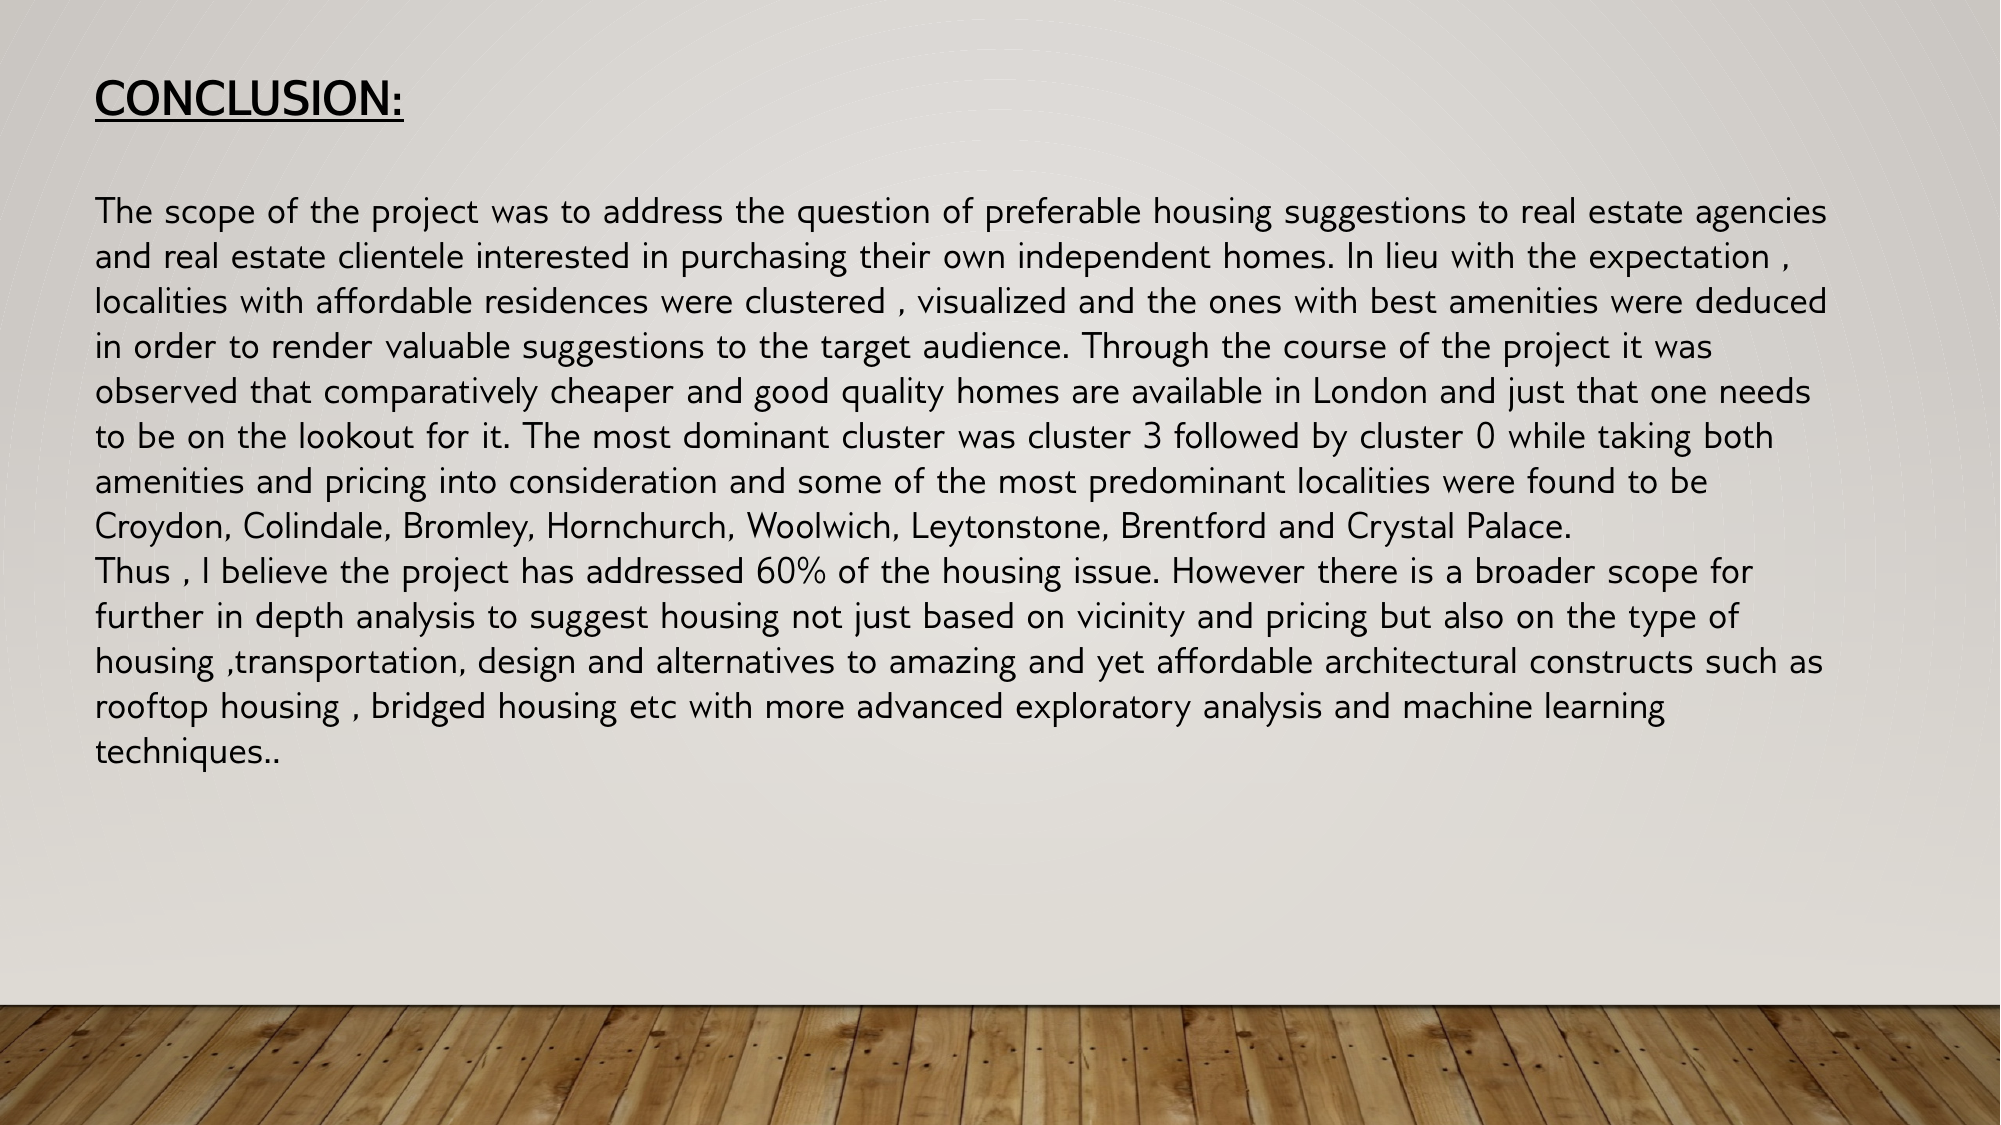

CONCLUSION:

The scope of the project was to address the question of preferable housing suggestions to real estate agencies and real estate clientele interested in purchasing their own independent homes. In lieu with the expectation , localities with affordable residences were clustered , visualized and the ones with best amenities were deduced in order to render valuable suggestions to the target audience. Through the course of the project it was observed that comparatively cheaper and good quality homes are available in London and just that one needs to be on the lookout for it. The most dominant cluster was cluster 3 followed by cluster 0 while taking both amenities and pricing into consideration and some of the most predominant localities were found to be Croydon, Colindale, Bromley, Hornchurch, Woolwich, Leytonstone, Brentford and Crystal Palace.
Thus , I believe the project has addressed 60% of the housing issue. However there is a broader scope for further in depth analysis to suggest housing not just based on vicinity and pricing but also on the type of housing ,transportation, design and alternatives to amazing and yet affordable architectural constructs such as rooftop housing , bridged housing etc with more advanced exploratory analysis and machine learning techniques..